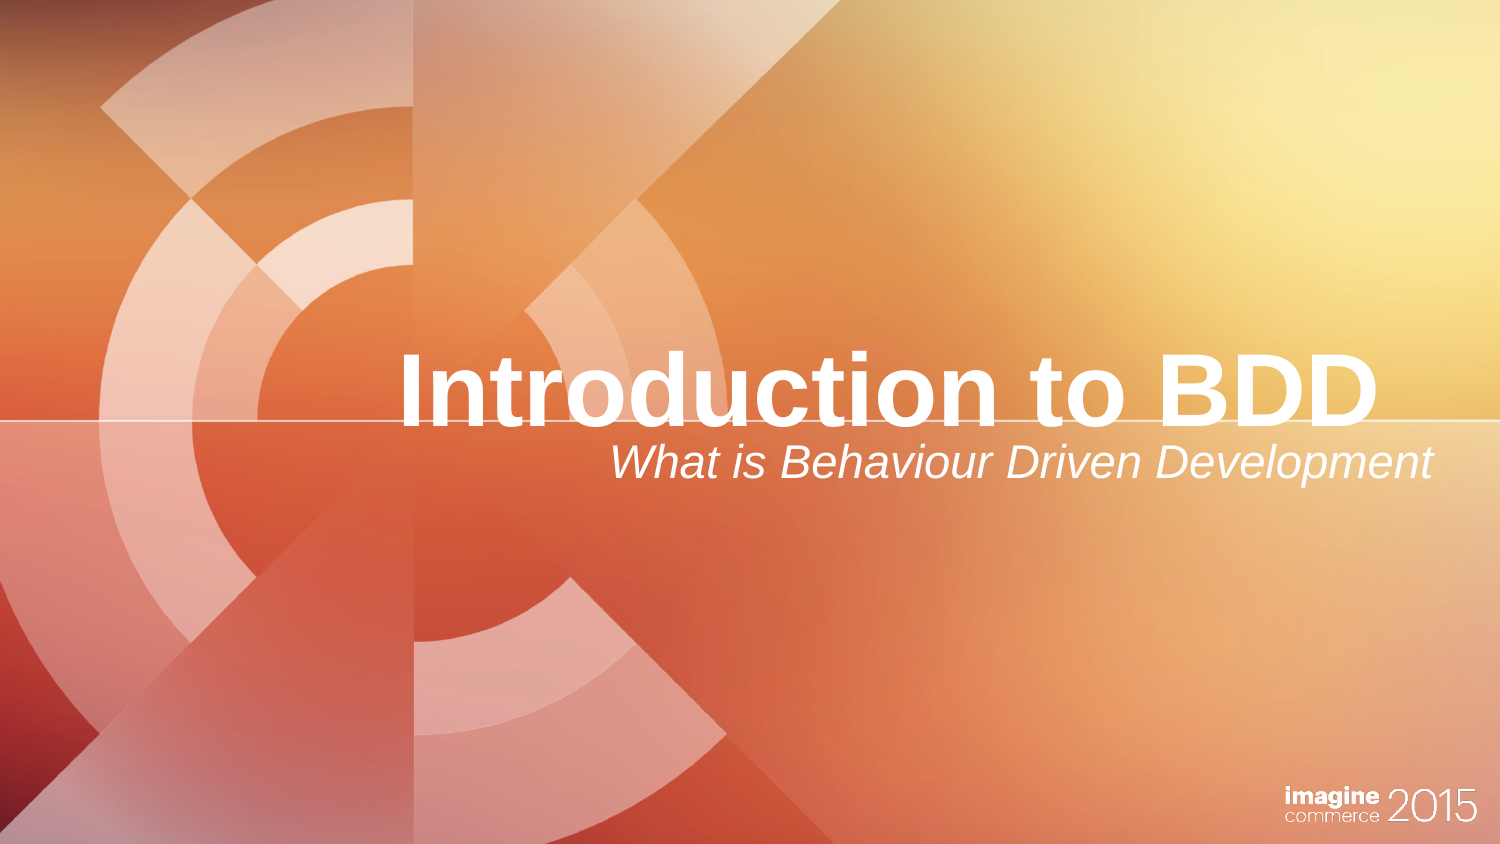

# Introduction to BDD
What is Behaviour Driven Development